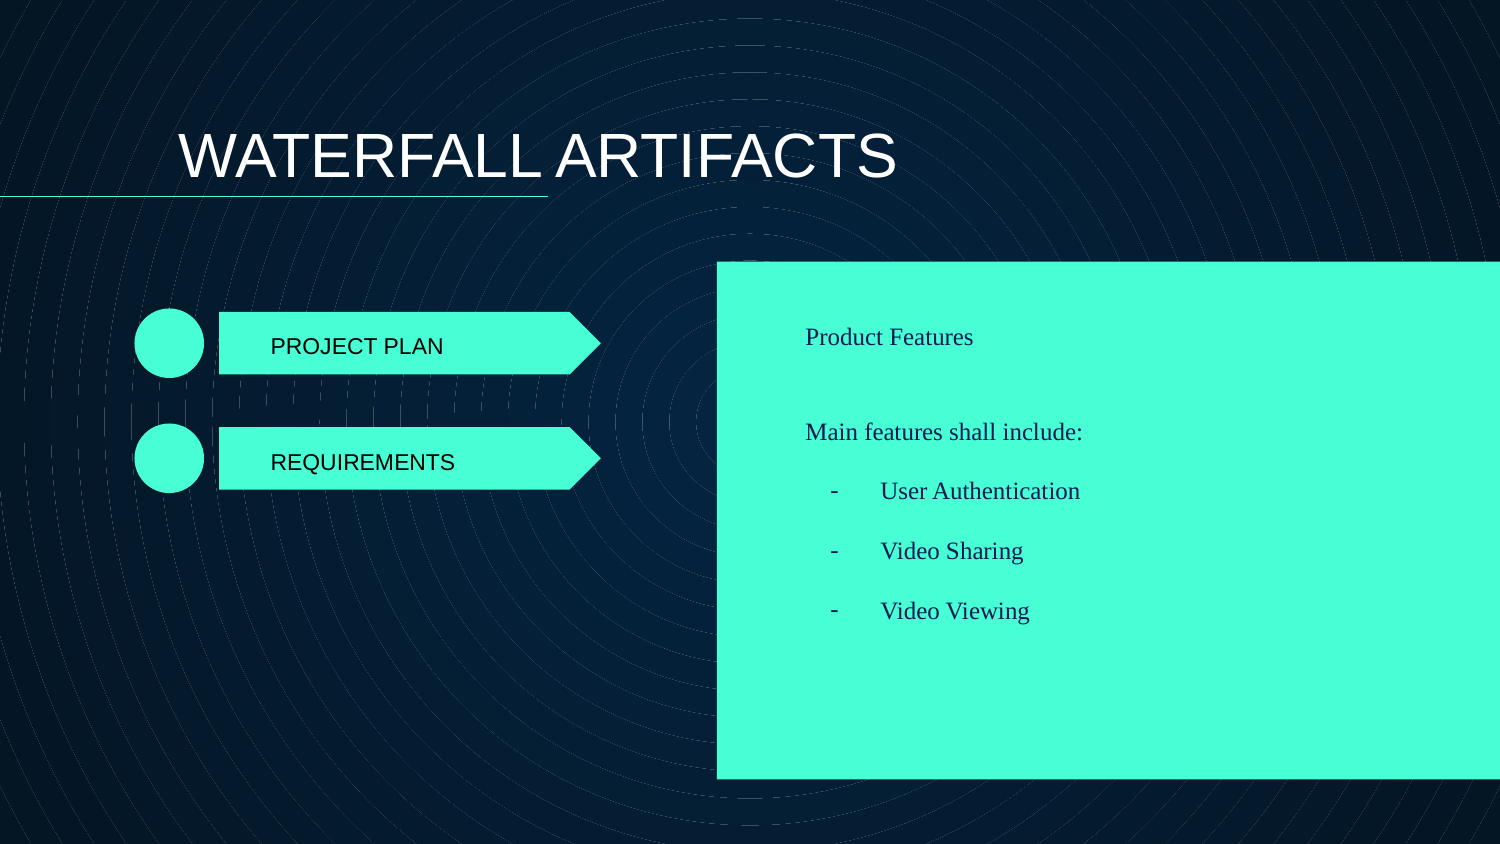

WATERFALL ARTIFACTS
Product Features

Main features shall include:
User Authentication
Video Sharing
Video Viewing

# PROJECT PLAN

REQUIREMENTS